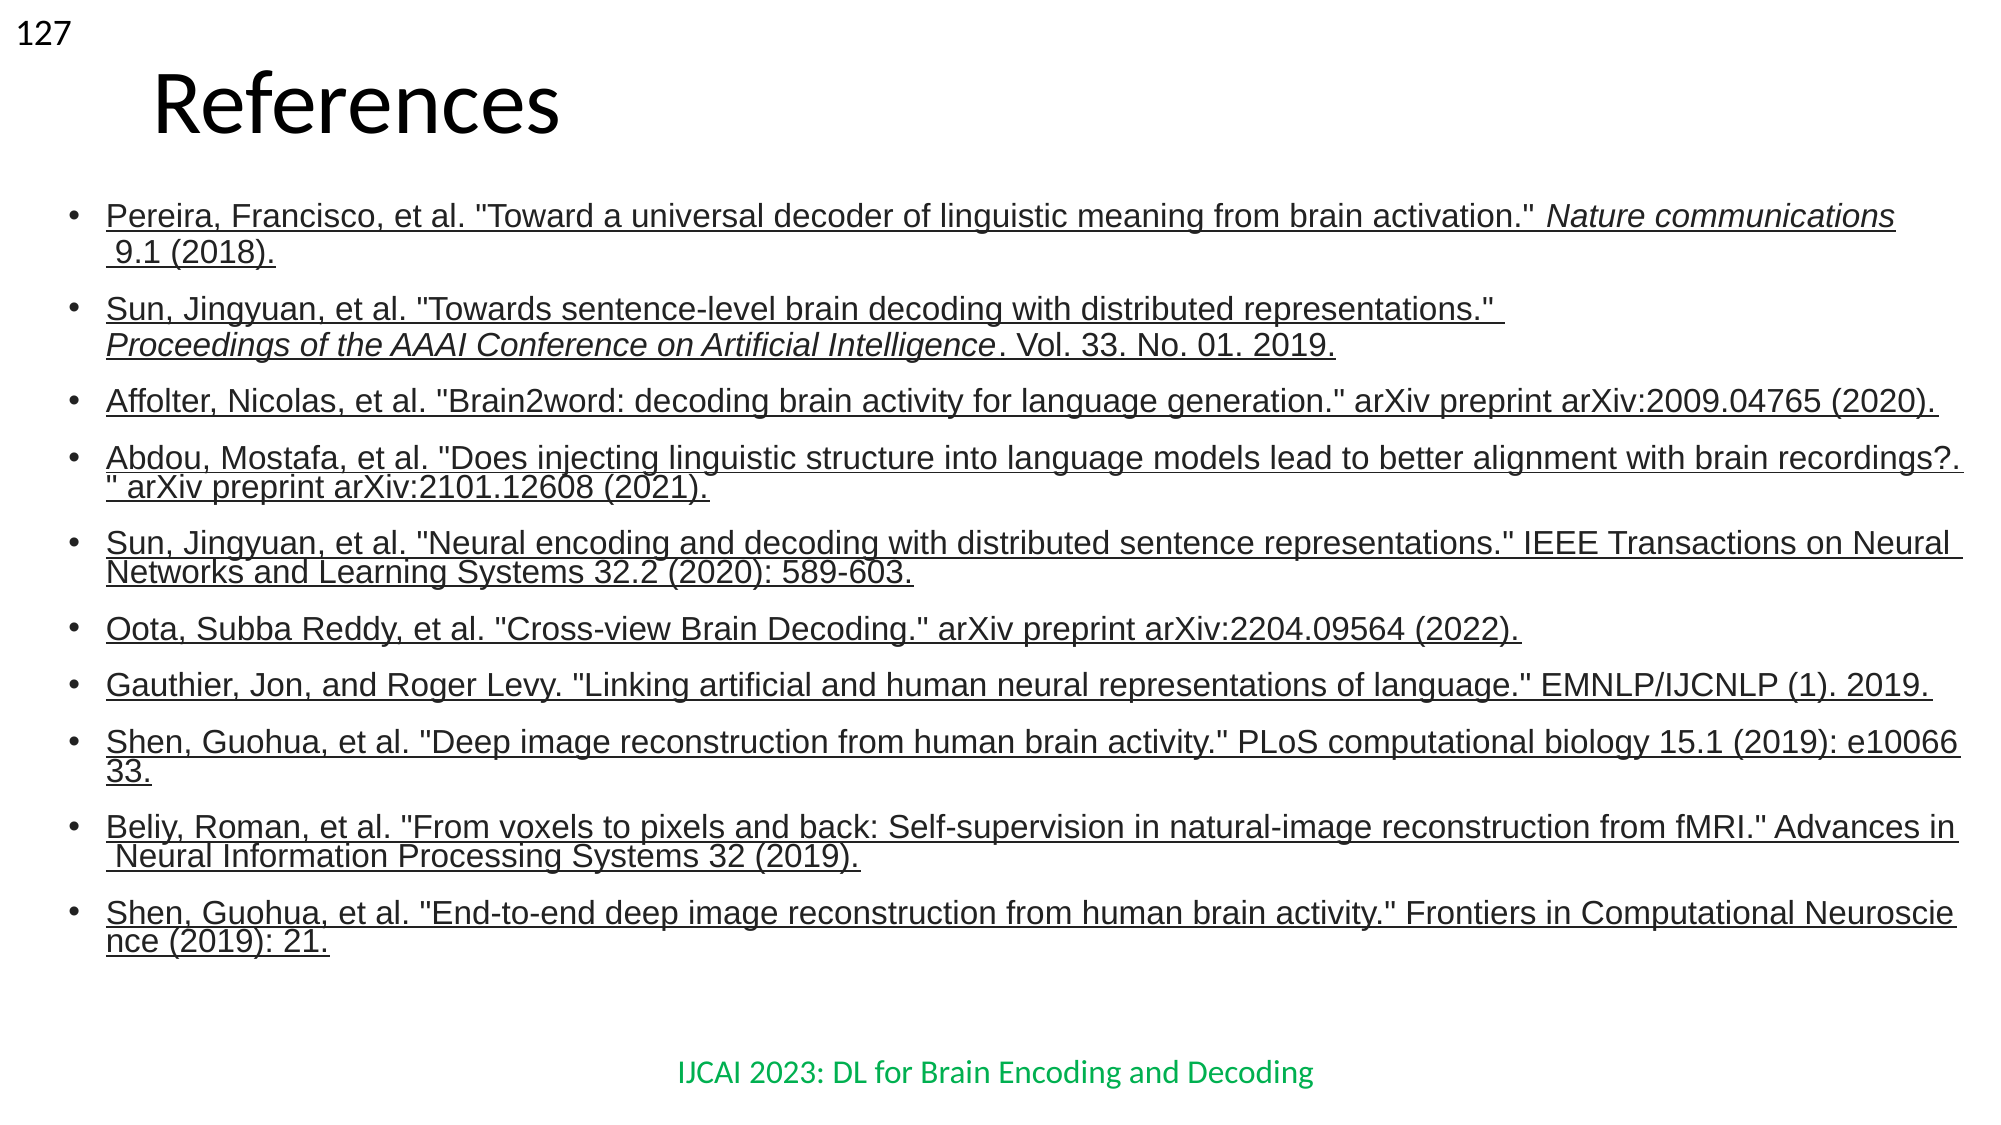

127
# References
Pereira, Francisco, et al. "Toward a universal decoder of linguistic meaning from brain activation." Nature communications 9.1 (2018).
Sun, Jingyuan, et al. "Towards sentence-level brain decoding with distributed representations." Proceedings of the AAAI Conference on Artificial Intelligence. Vol. 33. No. 01. 2019.
Affolter, Nicolas, et al. "Brain2word: decoding brain activity for language generation." arXiv preprint arXiv:2009.04765 (2020).
Abdou, Mostafa, et al. "Does injecting linguistic structure into language models lead to better alignment with brain recordings?." arXiv preprint arXiv:2101.12608 (2021).
Sun, Jingyuan, et al. "Neural encoding and decoding with distributed sentence representations." IEEE Transactions on Neural Networks and Learning Systems 32.2 (2020): 589-603.
Oota, Subba Reddy, et al. "Cross-view Brain Decoding." arXiv preprint arXiv:2204.09564 (2022).
Gauthier, Jon, and Roger Levy. "Linking artificial and human neural representations of language." EMNLP/IJCNLP (1). 2019.
Shen, Guohua, et al. "Deep image reconstruction from human brain activity." PLoS computational biology 15.1 (2019): e1006633.
Beliy, Roman, et al. "From voxels to pixels and back: Self-supervision in natural-image reconstruction from fMRI." Advances in Neural Information Processing Systems 32 (2019).
Shen, Guohua, et al. "End-to-end deep image reconstruction from human brain activity." Frontiers in Computational Neuroscience (2019): 21.
IJCAI 2023: DL for Brain Encoding and Decoding